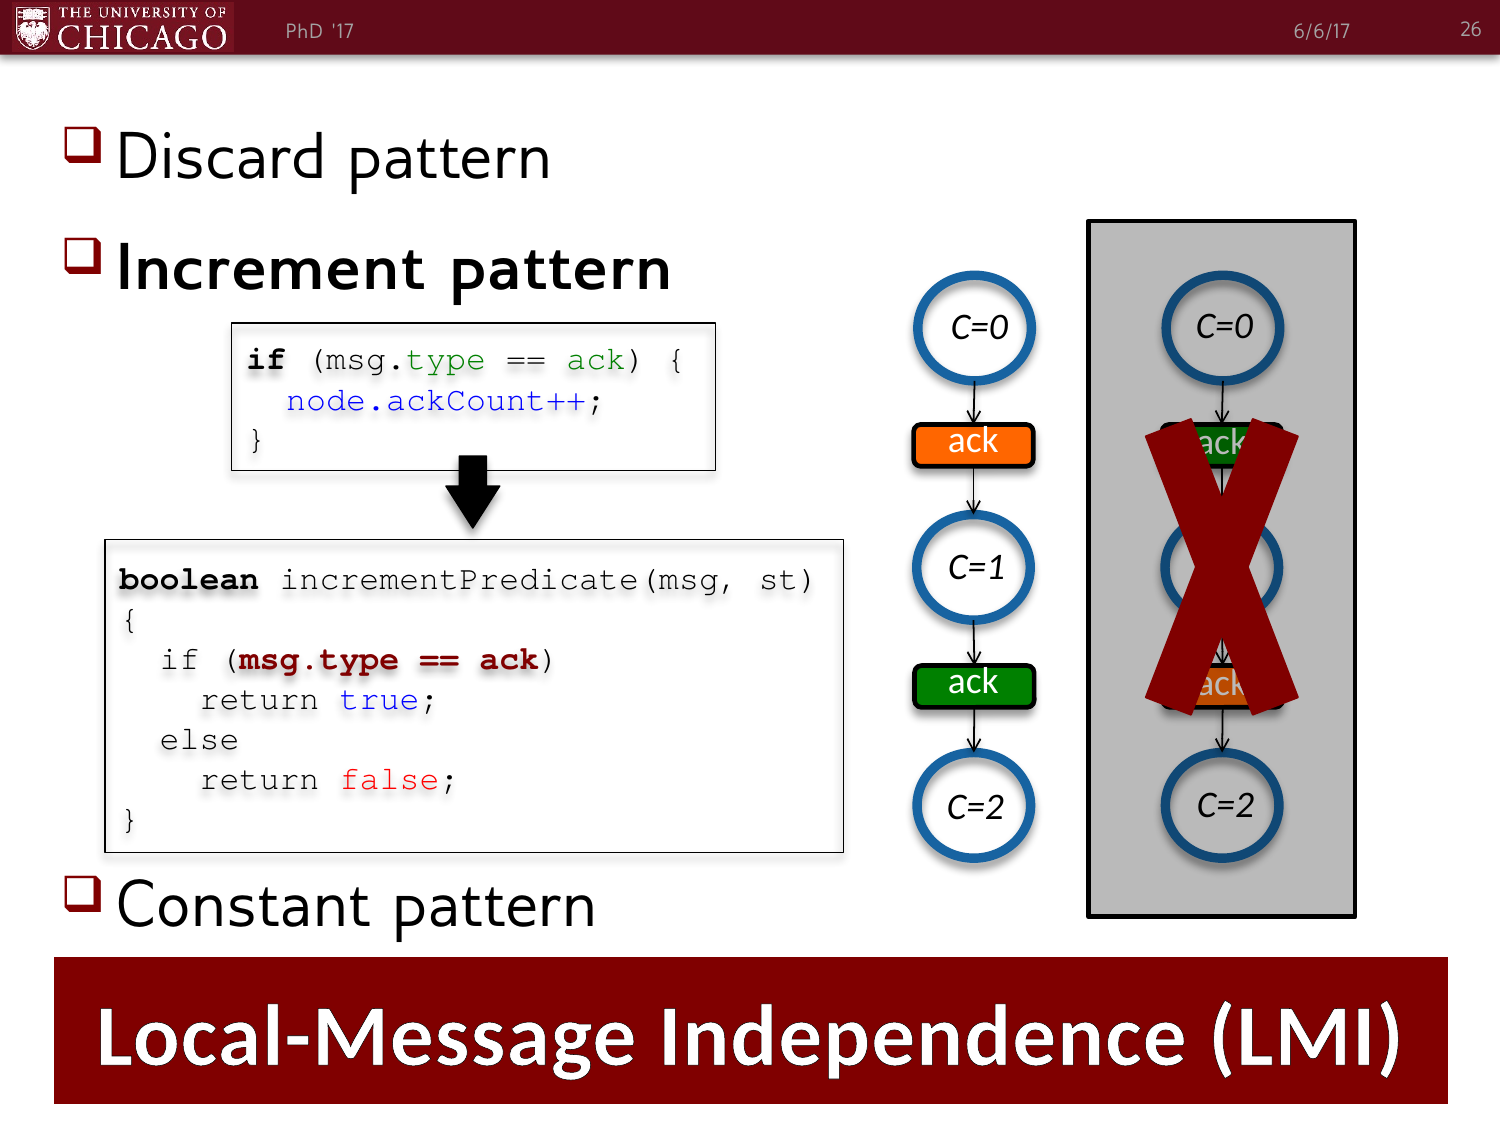

26
PhD '17
6/6/17
Discard pattern
Increment pattern

Constant pattern

C=0

C=0

if (msg.type == ack) {
  node.ackCount++;
}
ack

ack

C=1

C=1
boolean incrementPredicate(msg, st) {
  if (msg.type == ack)
    return true;
  else
    return false;
}
ack

ack

C=2

C=2
# Local-Message Independence (LMI)